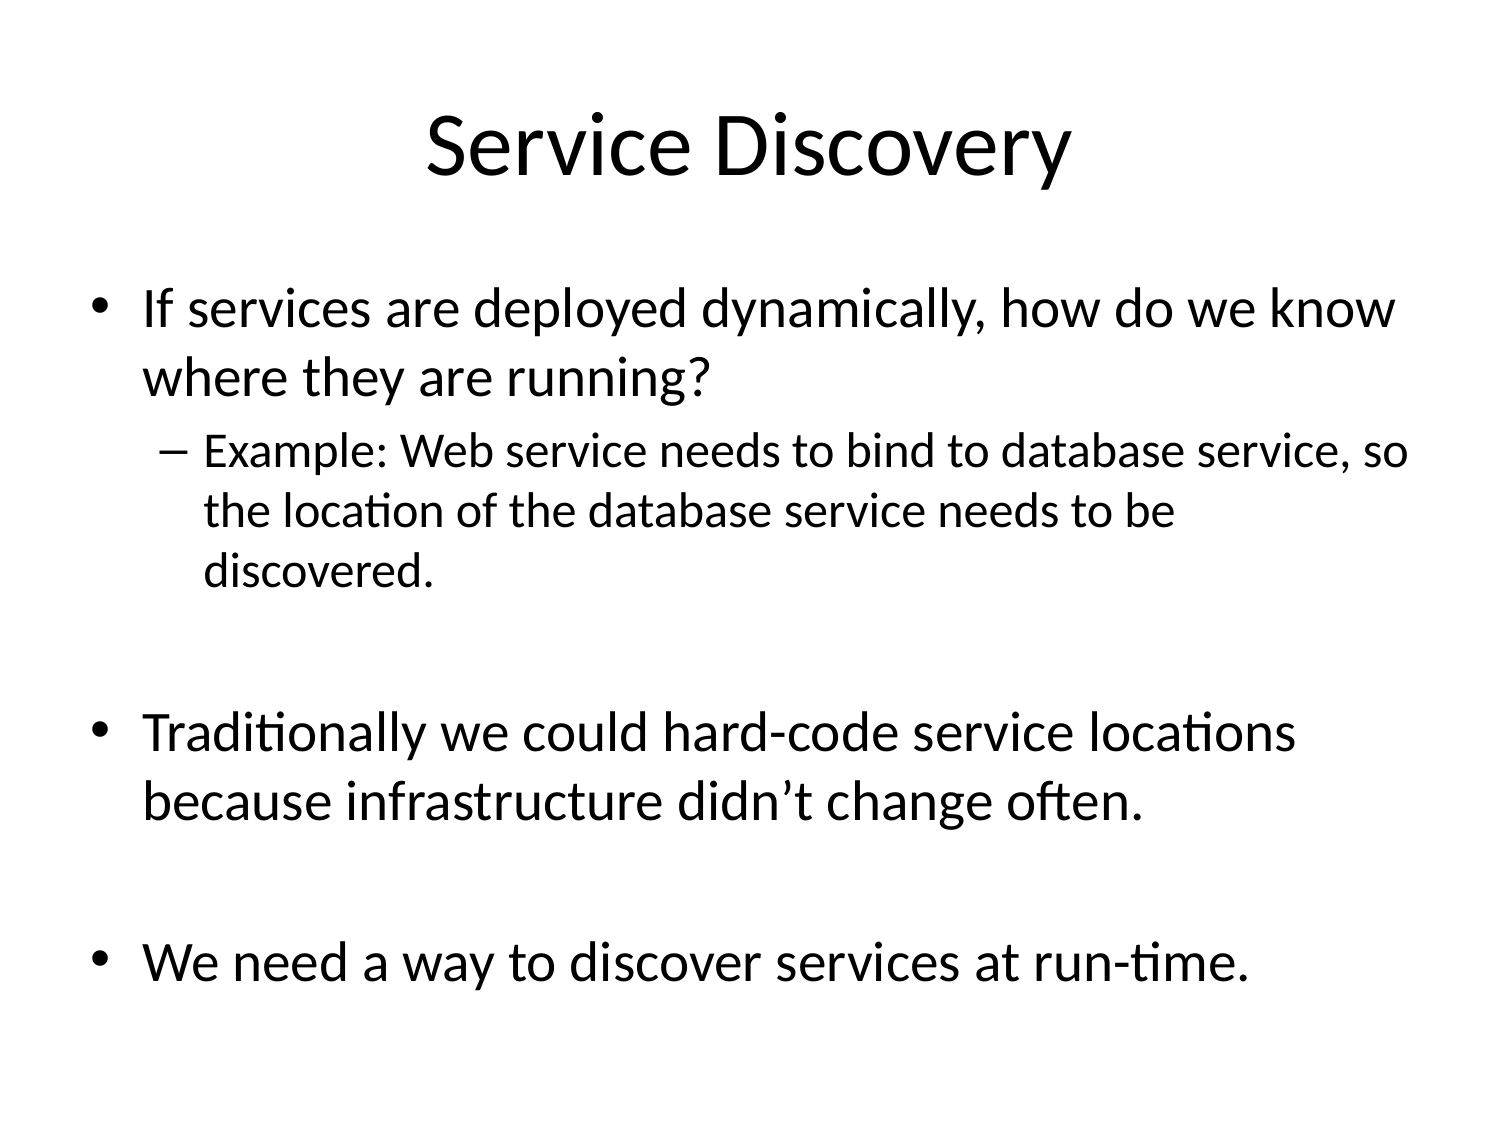

# Service Discovery
If services are deployed dynamically, how do we know where they are running?
Example: Web service needs to bind to database service, so the location of the database service needs to be discovered.

Traditionally we could hard-code service locations because infrastructure didn’t change often.

We need a way to discover services at run-time.